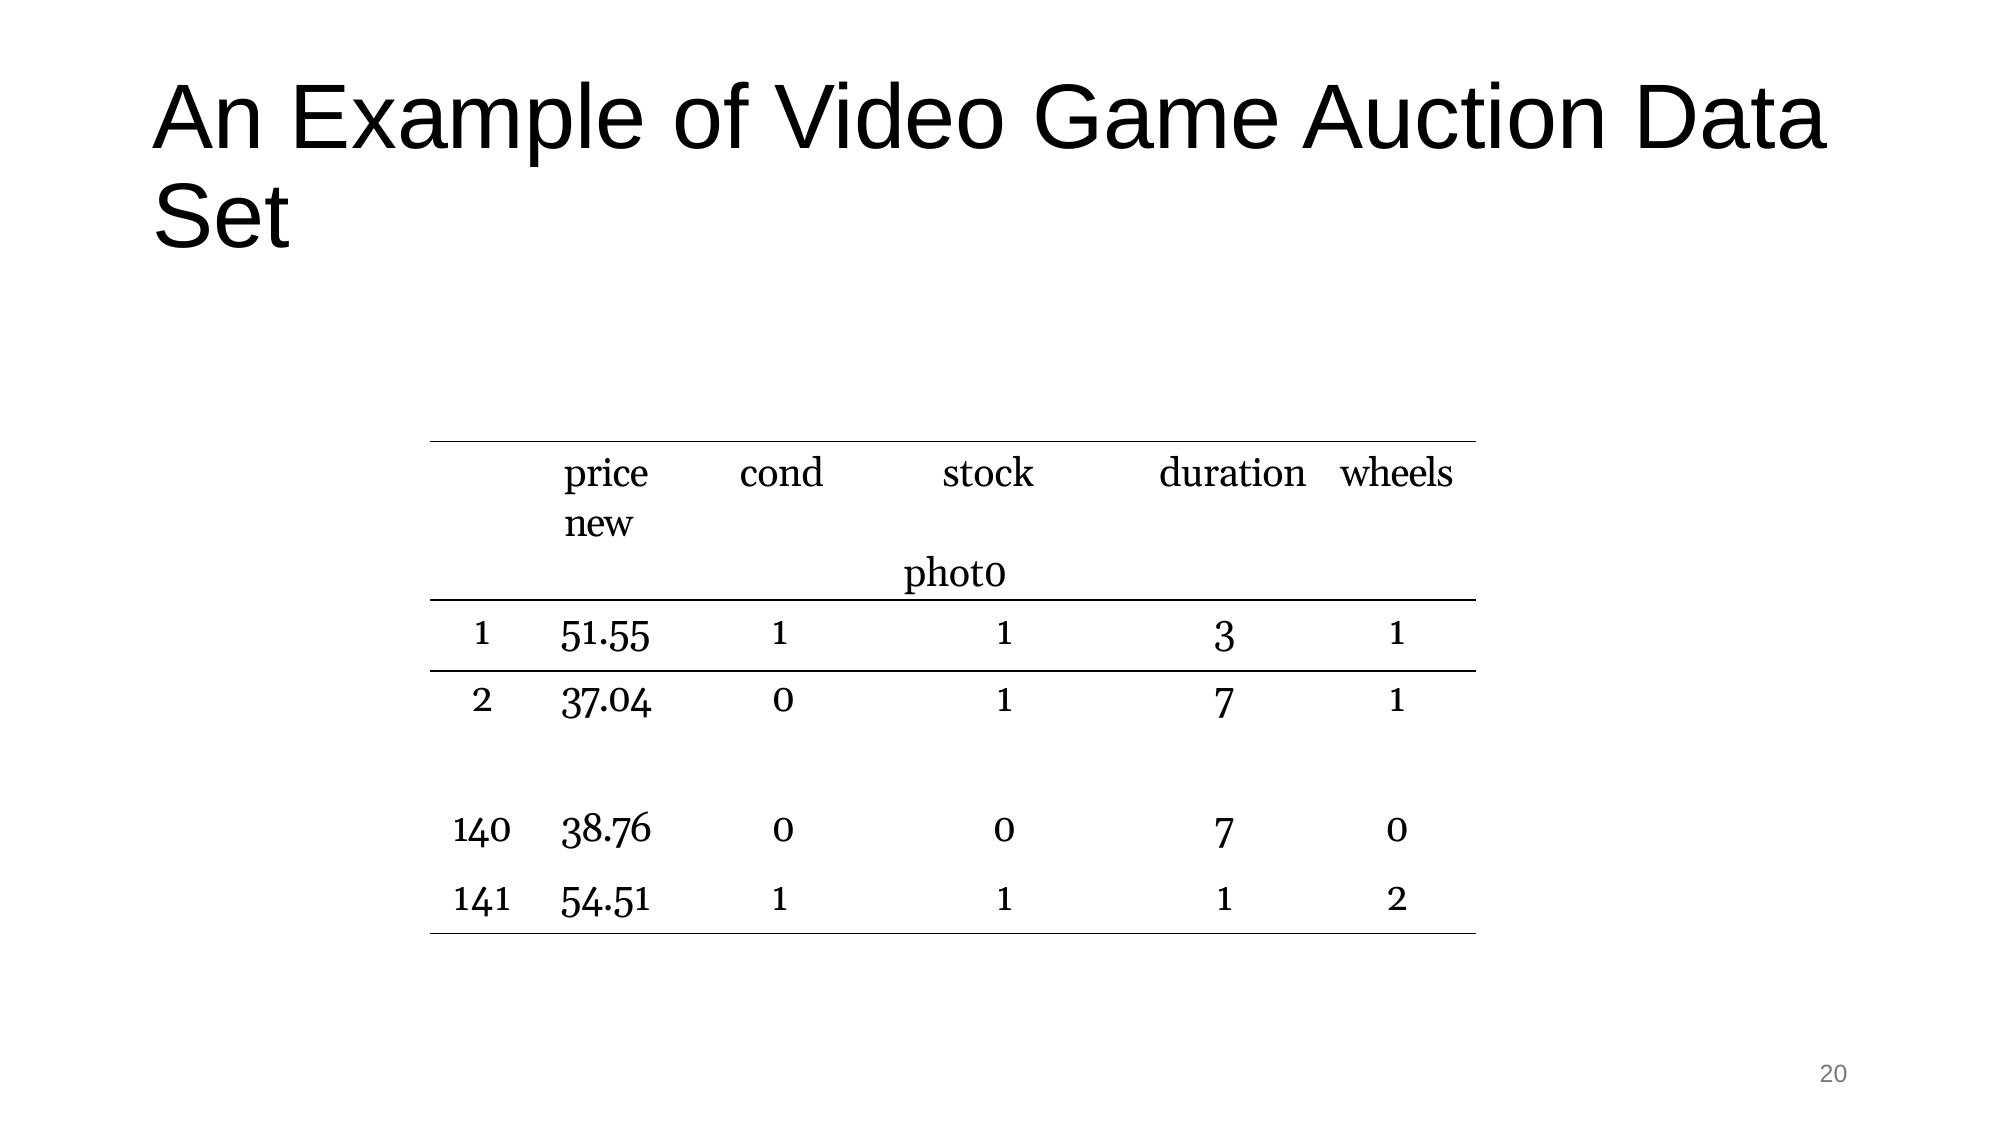

# An Example of Video Game Auction Data Set

|  | price cond new |  | stock phot0 | duration | wheels |
| --- | --- | --- | --- | --- | --- |
| 1 | 51.55 | 1 | 1 | 3 | 1 |
| 2 | 37.04 | 0 | 1 | 7 | 1 |
| 140 | 38.76 | 0 | 0 | 7 | 0 |
| 141 | 54.51 | 1 | 1 | 1 | 2 |
20